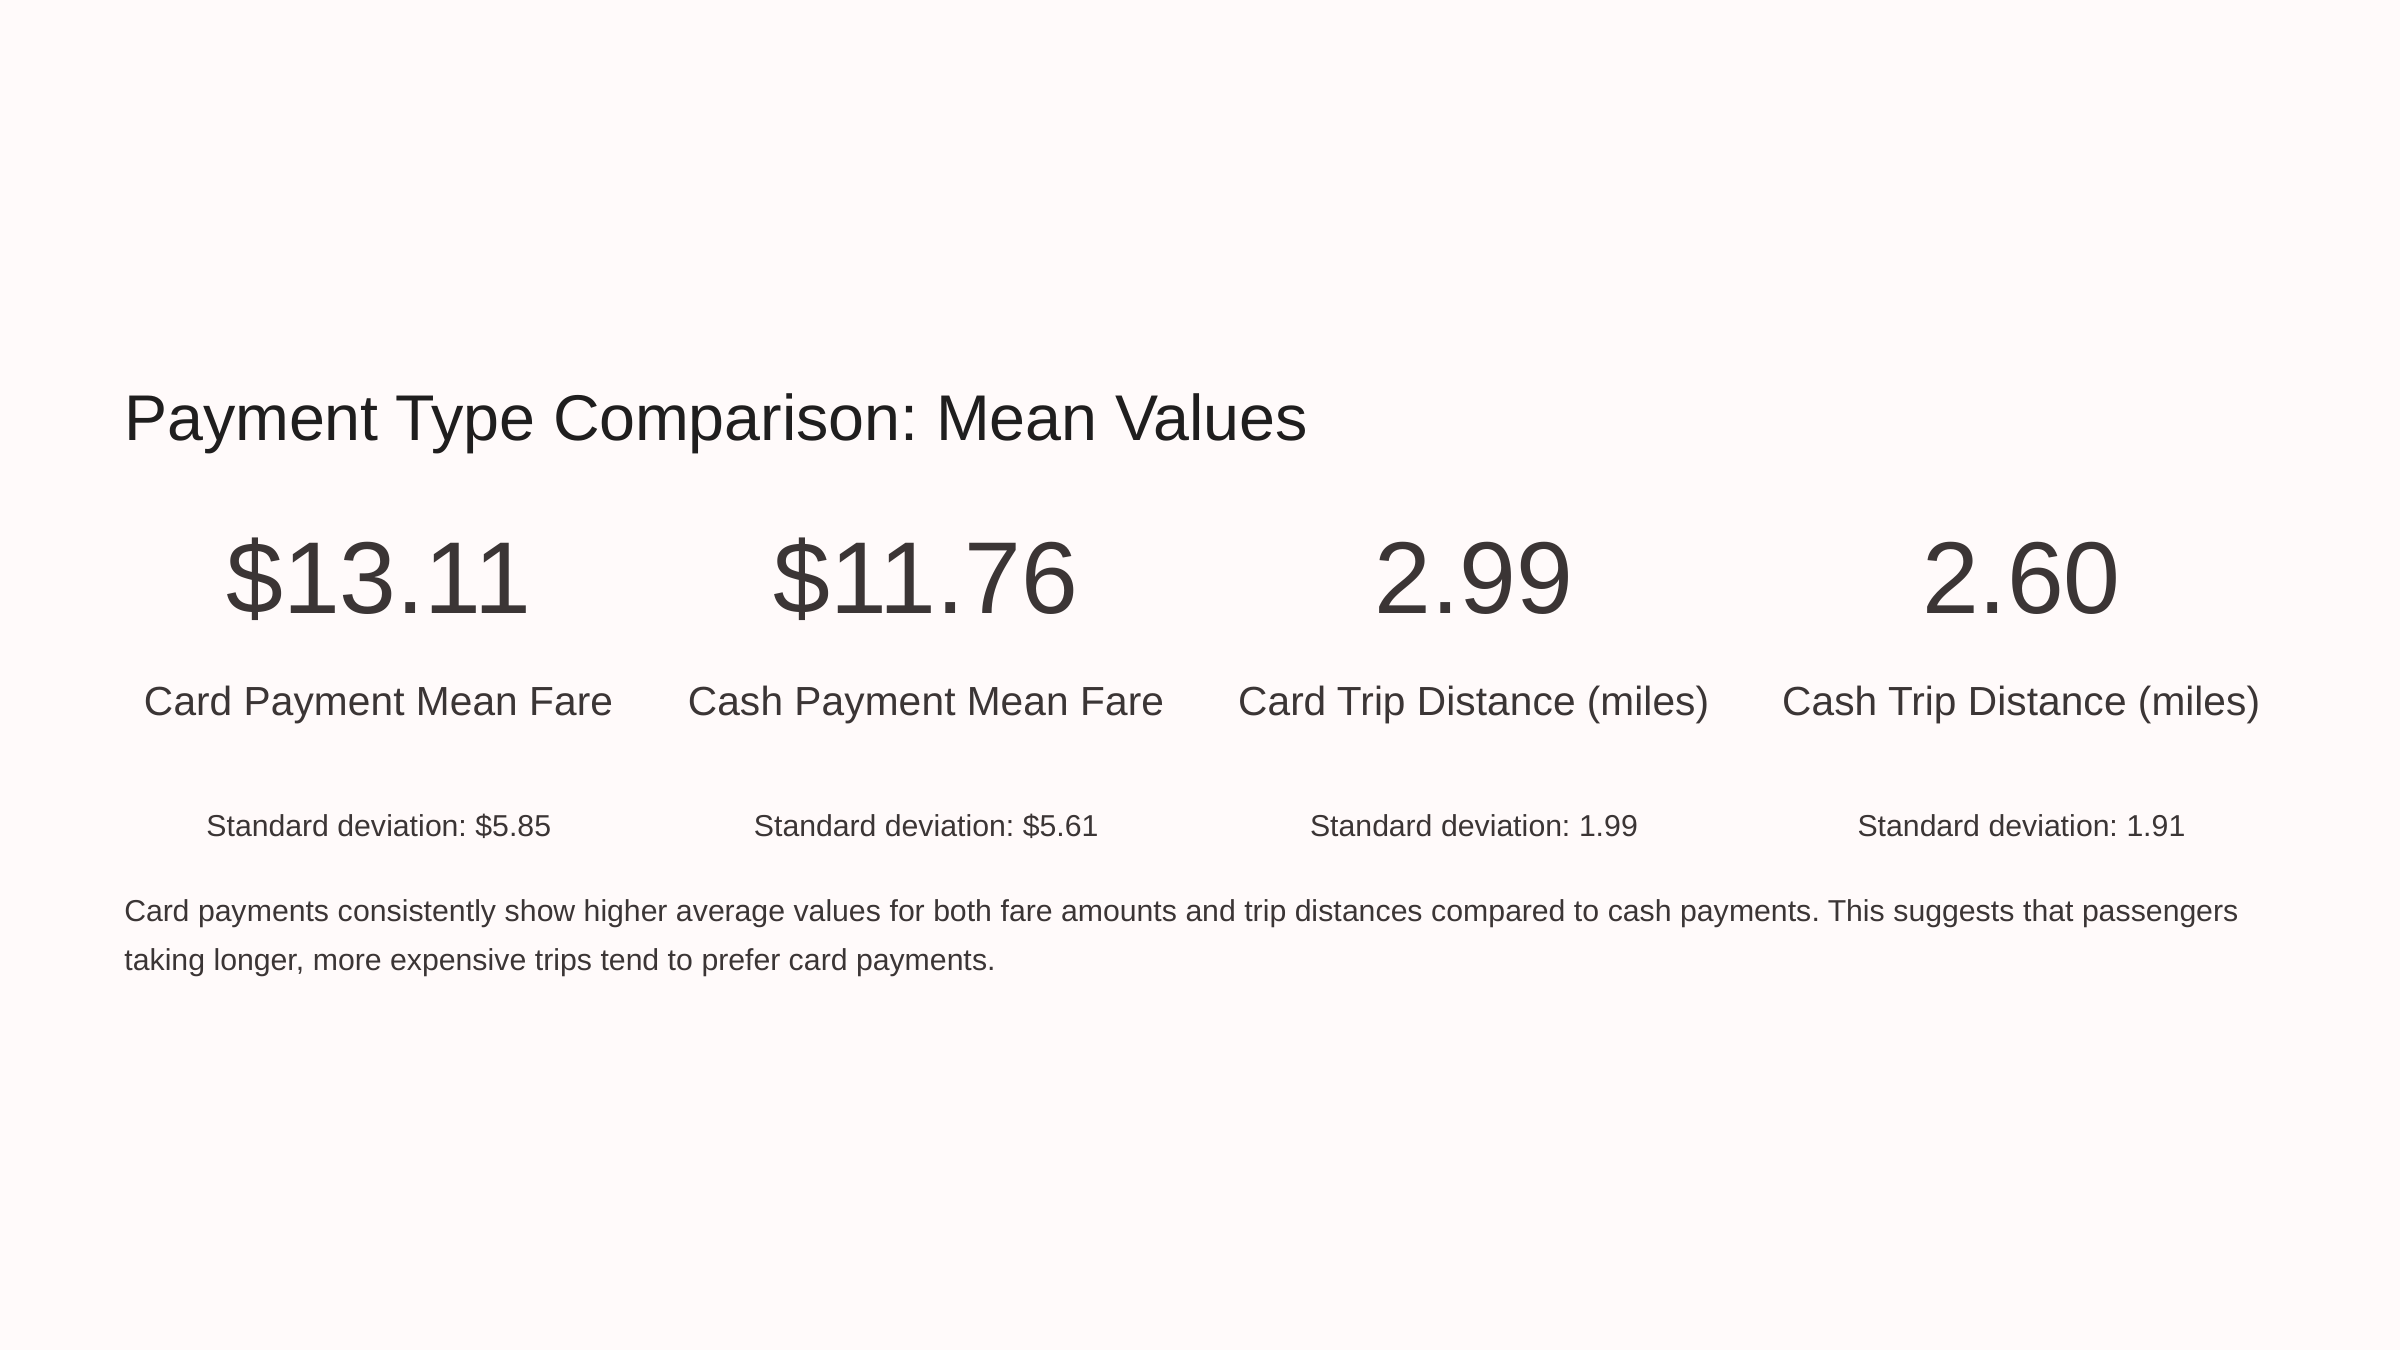

Payment Type Comparison: Mean Values
$13.11
$11.76
2.99
2.60
Card Payment Mean Fare
Cash Payment Mean Fare
Card Trip Distance (miles)
Cash Trip Distance (miles)
Standard deviation: $5.85
Standard deviation: $5.61
Standard deviation: 1.99
Standard deviation: 1.91
Card payments consistently show higher average values for both fare amounts and trip distances compared to cash payments. This suggests that passengers taking longer, more expensive trips tend to prefer card payments.